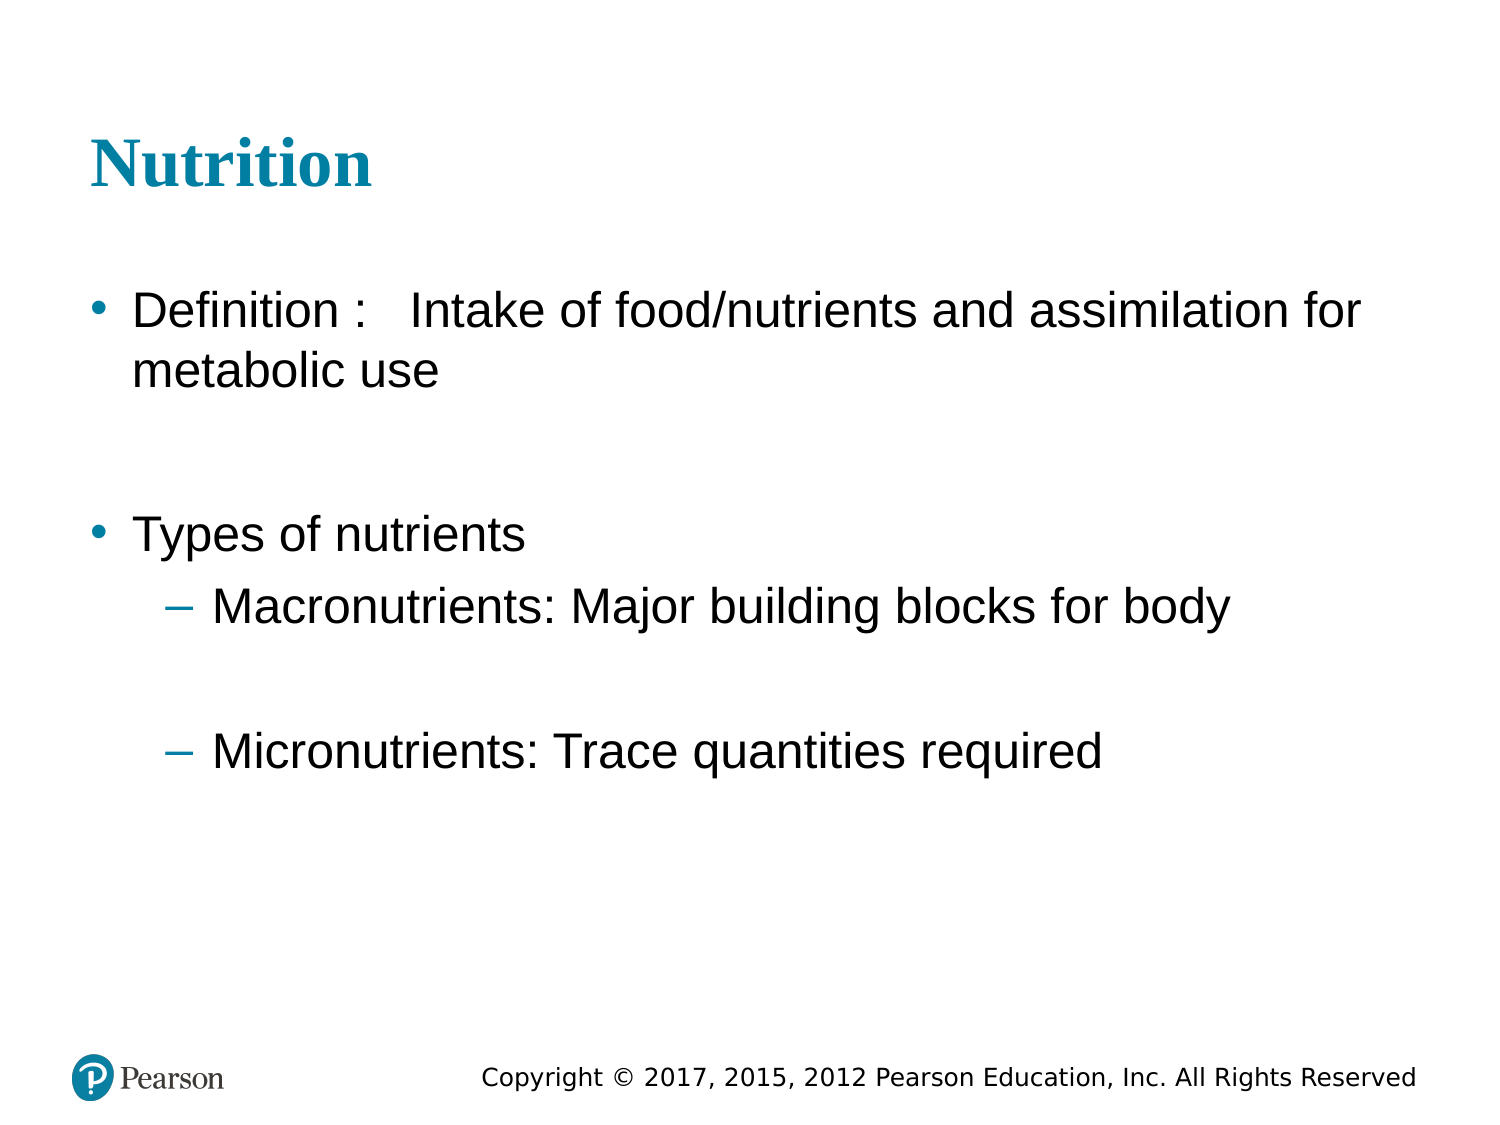

# Nutrition
Definition :   Intake of food/nutrients and assimilation for metabolic use

Types of nutrients
Macronutrients: Major building blocks for body

Micronutrients: Trace quantities required